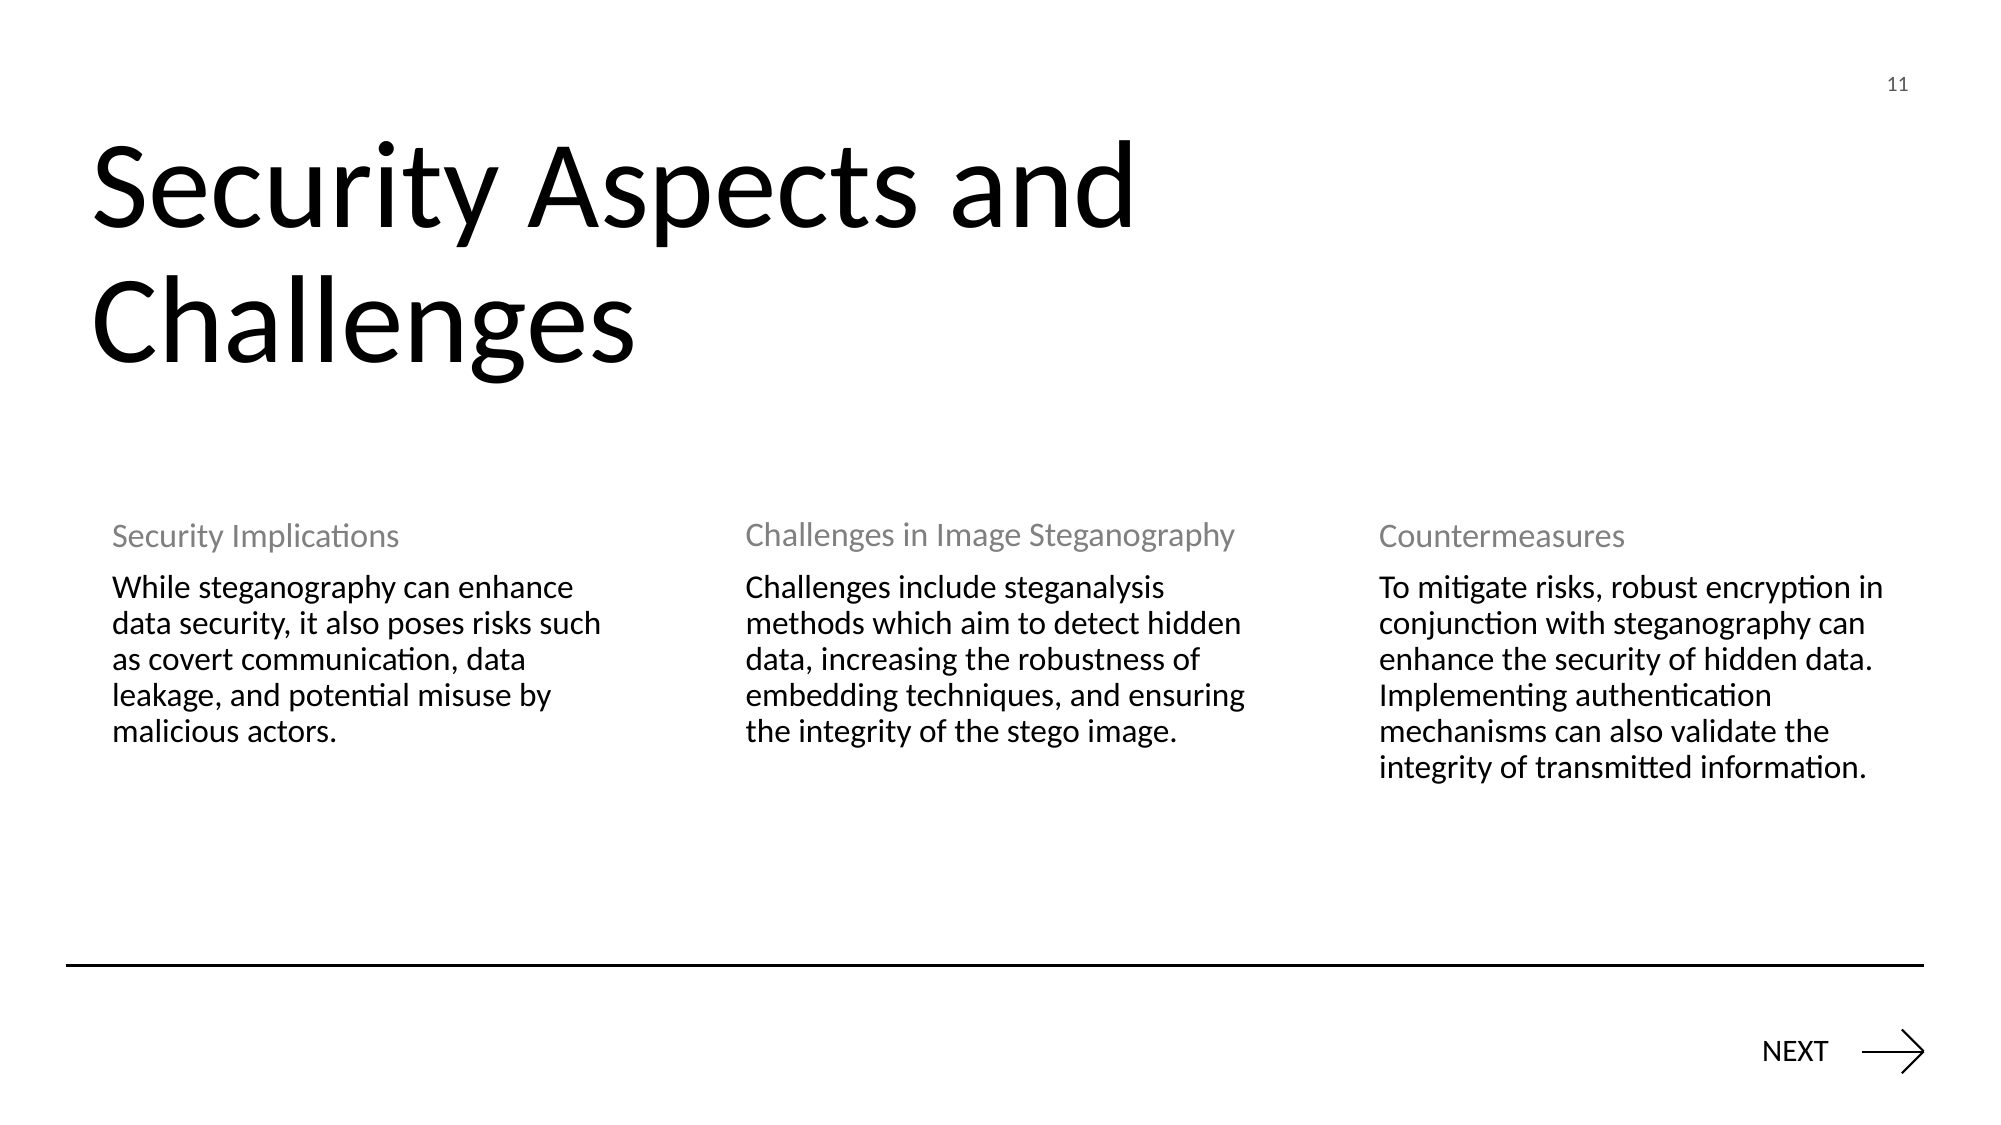

11
# Security Aspects and Challenges
Challenges in Image Steganography
Security Implications
Countermeasures
While steganography can enhance data security, it also poses risks such as covert communication, data leakage, and potential misuse by malicious actors.
Challenges include steganalysis methods which aim to detect hidden data, increasing the robustness of embedding techniques, and ensuring the integrity of the stego image.
To mitigate risks, robust encryption in conjunction with steganography can enhance the security of hidden data. Implementing authentication mechanisms can also validate the integrity of transmitted information.